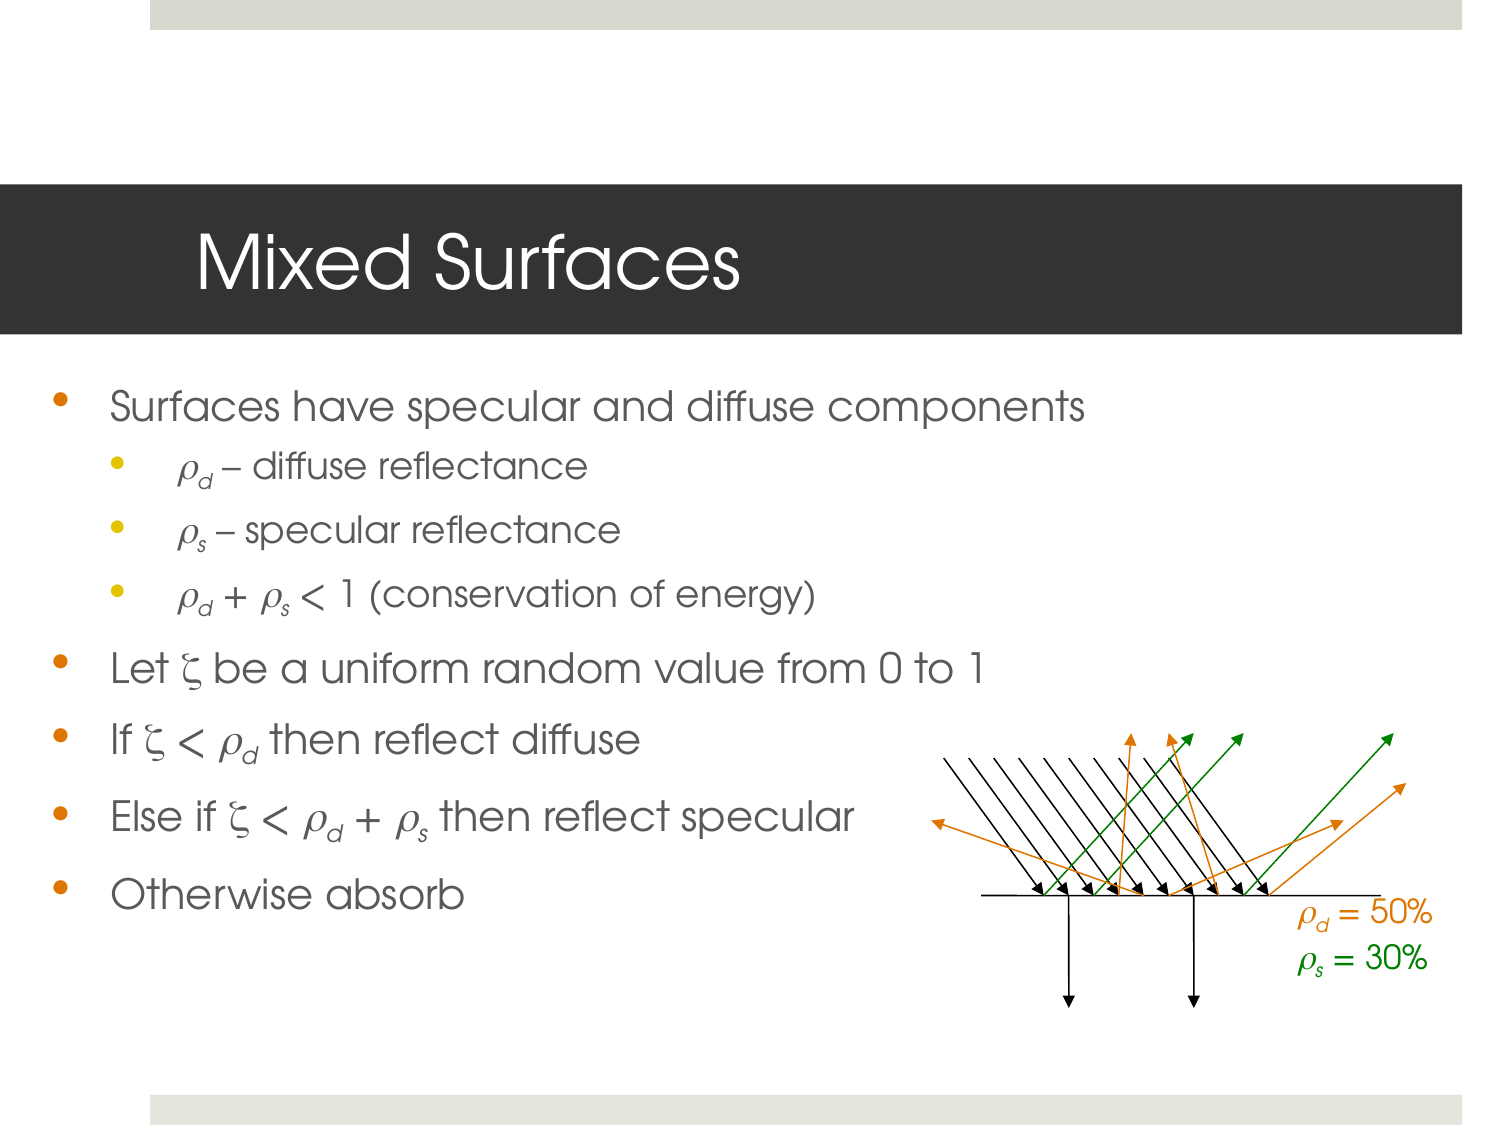

# Mixed Surfaces
Surfaces have specular and diffuse components
 ρd – diffuse reflectance
 ρs – specular reflectance
 ρd + ρs < 1 (conservation of energy)
Let ζ be a uniform random value from 0 to 1
If ζ < ρd then reflect diffuse
Else if ζ < ρd + ρs then reflect specular
Otherwise absorb

ρd = 50%
ρs = 30%